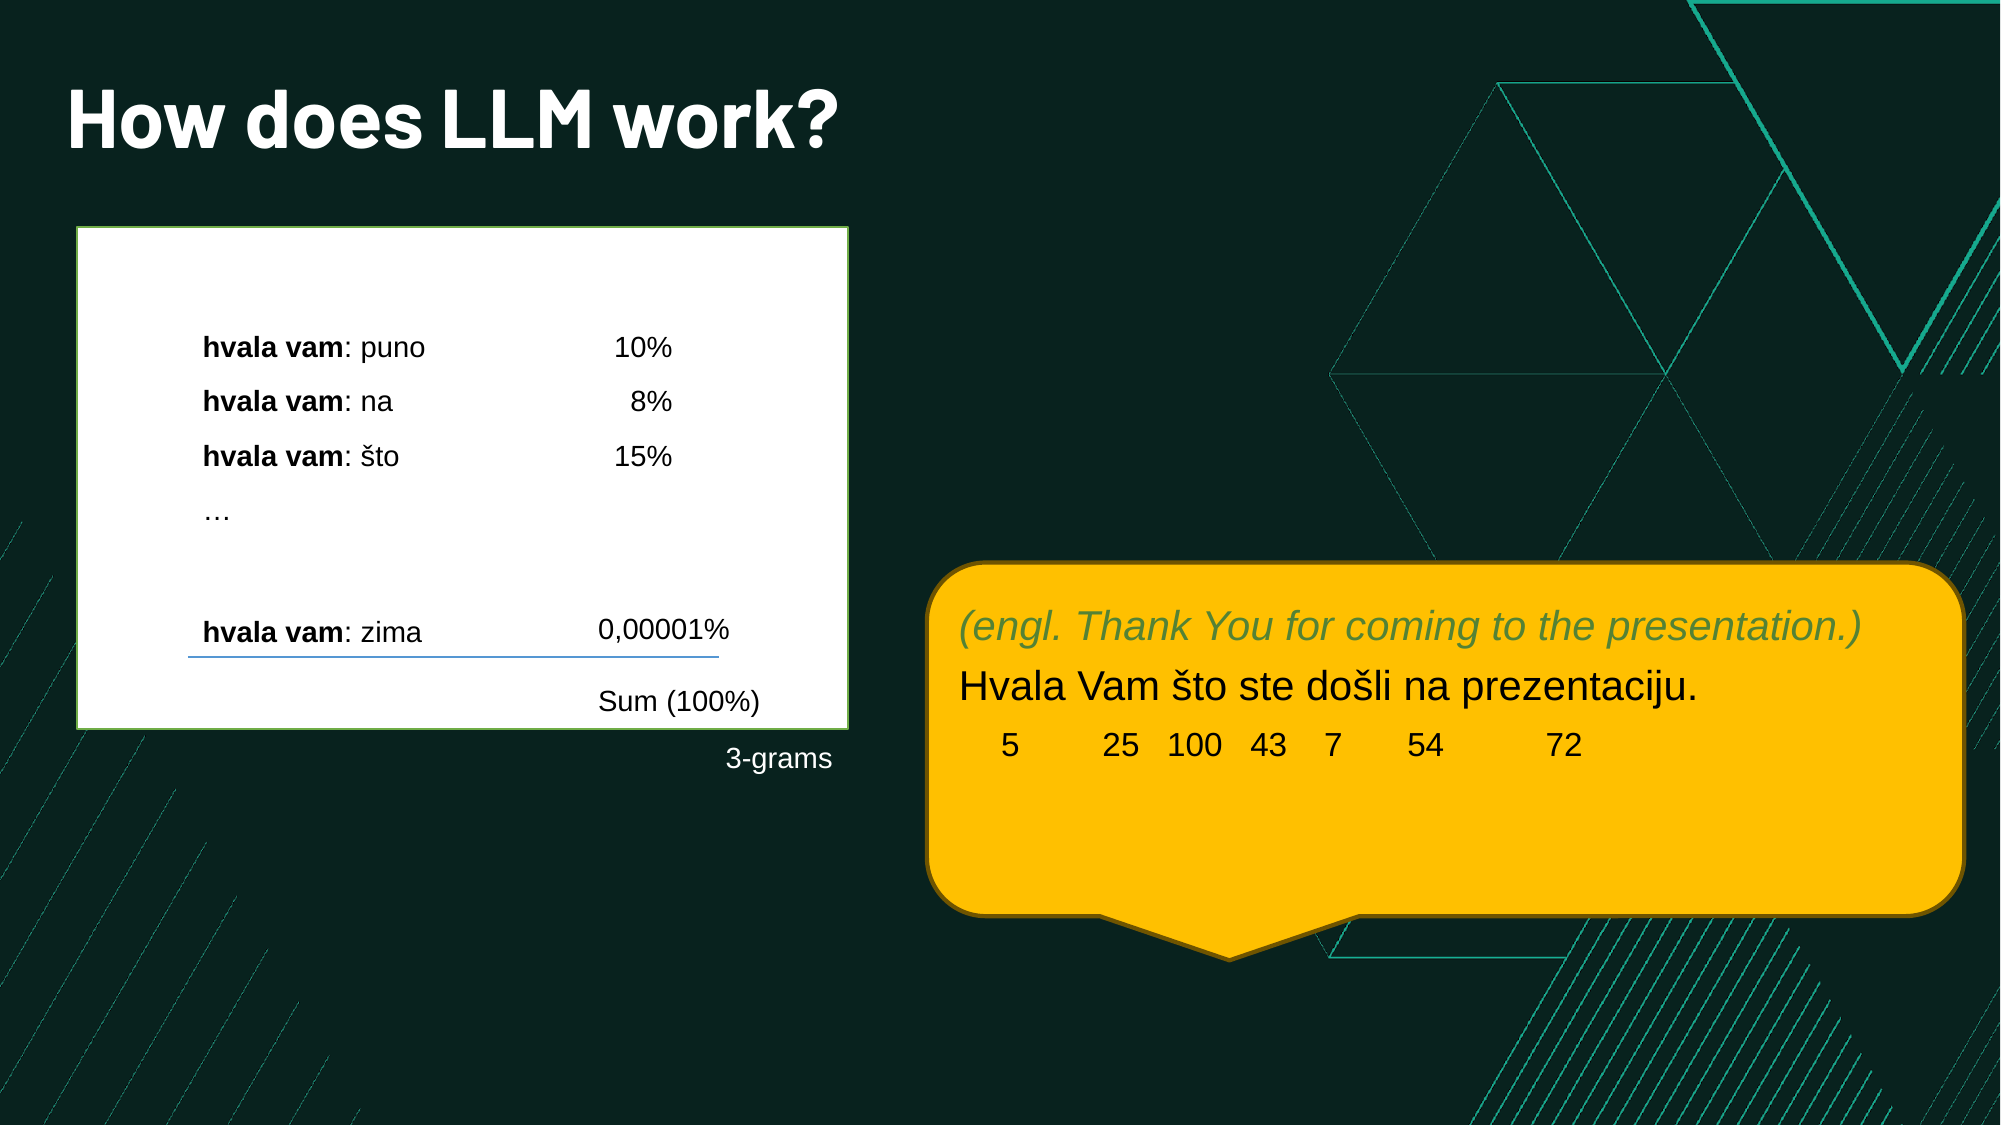

How does LLM work?

10%
hvala vam: puno
8%
hvala vam: na
15%
hvala vam: što
…

Hvala Vam što ste došli na prezentaciju.
      5         25   100   43    7       54           72
(engl. Thank You for coming to the presentation.)
0,00001%
hvala vam: zima
Sum (100%)
3-grams